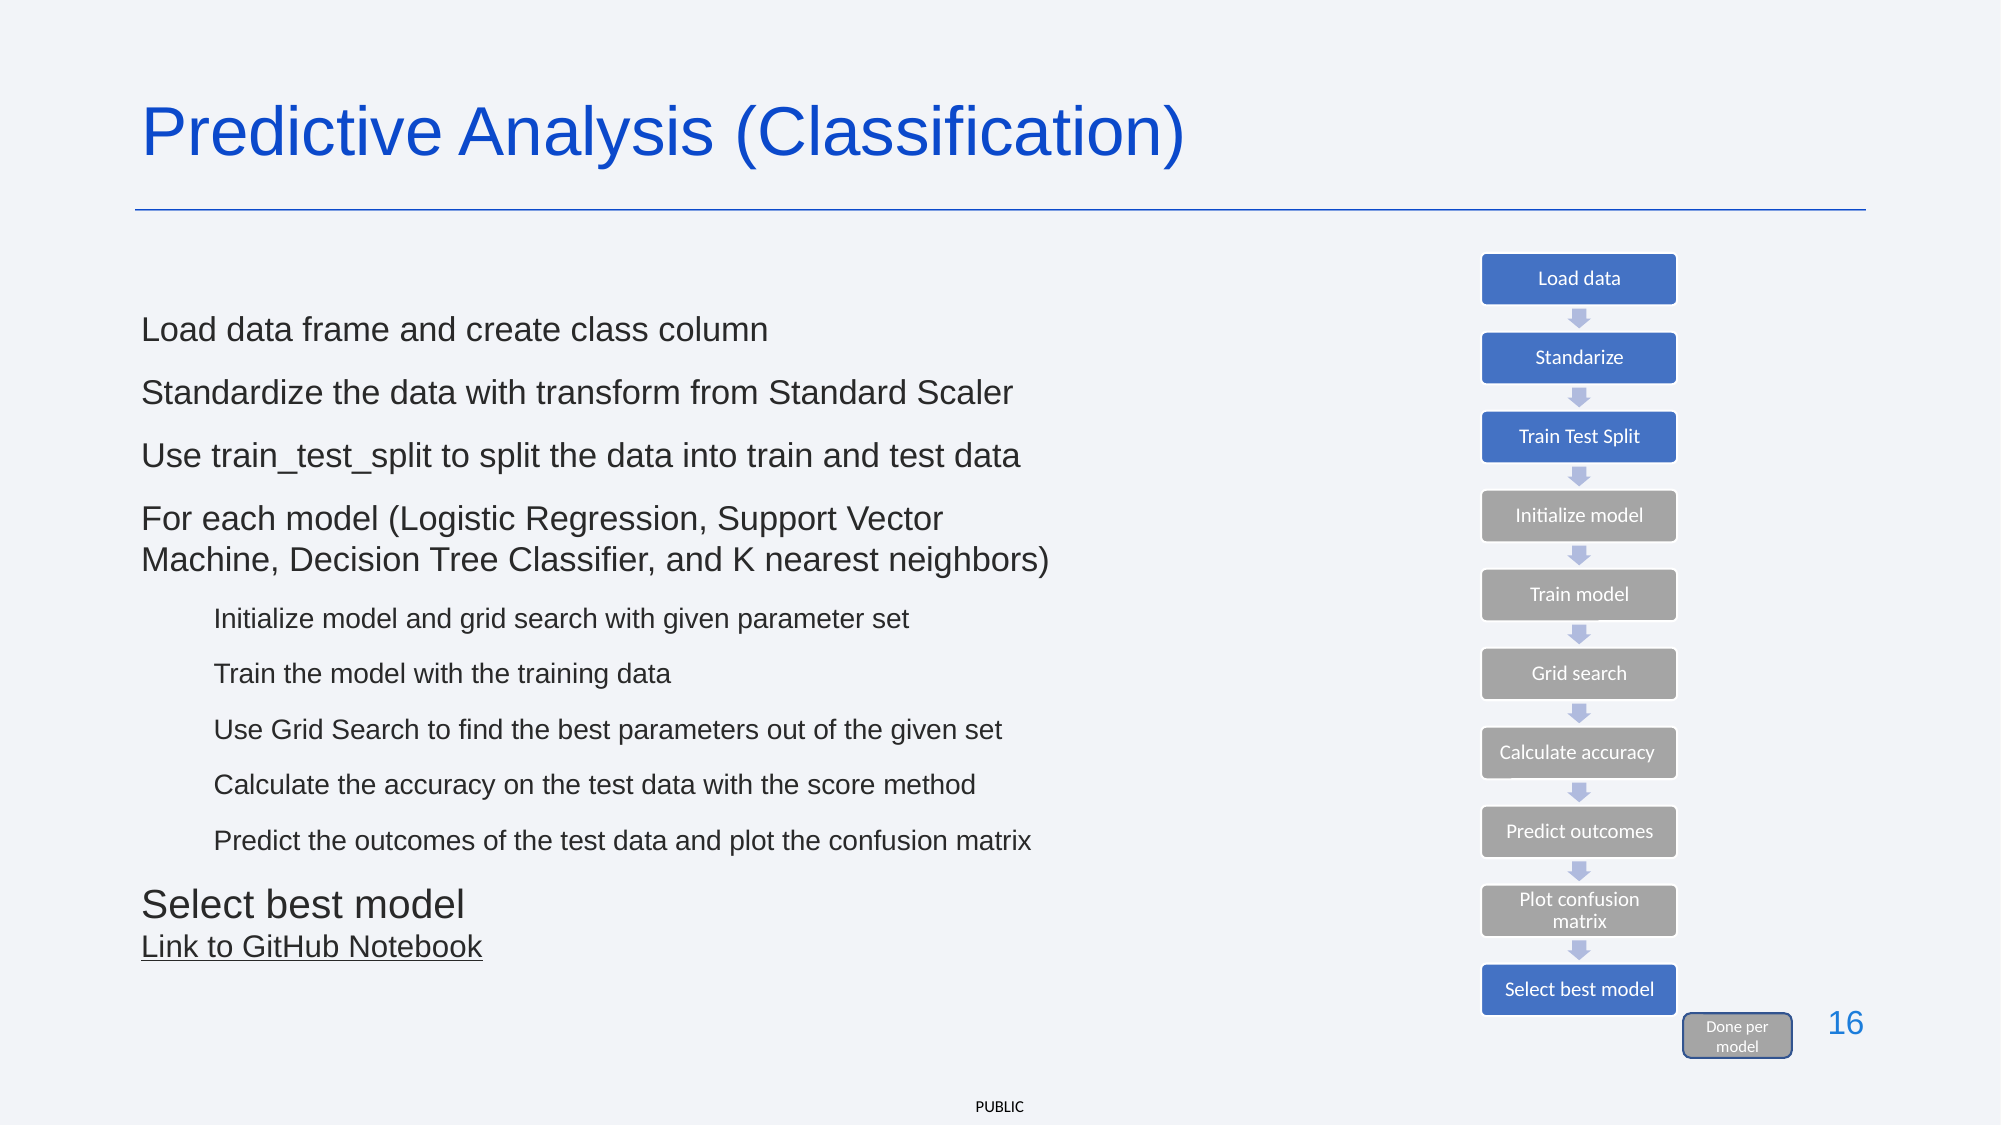

Predictive Analysis (Classification)
Load data

Standarize

Train Test Split

Initialize model

Train model

Grid search

Calculate accuracy

Predict outcomes

Plot confusion matrix

Select best model
Load data frame and create class column
Standardize the data with transform from Standard Scaler
Use train_test_split to split the data into train and test data
For each model (Logistic Regression, Support Vector Machine, Decision Tree Classifier, and K nearest neighbors)
Initialize model and grid search with given parameter set
Train the model with the training data
Use Grid Search to find the best parameters out of the given set
Calculate the accuracy on the test data with the score method
Predict the outcomes of the test data and plot the confusion matrix
Select best model
Link to GitHub Notebook

16
Done per model